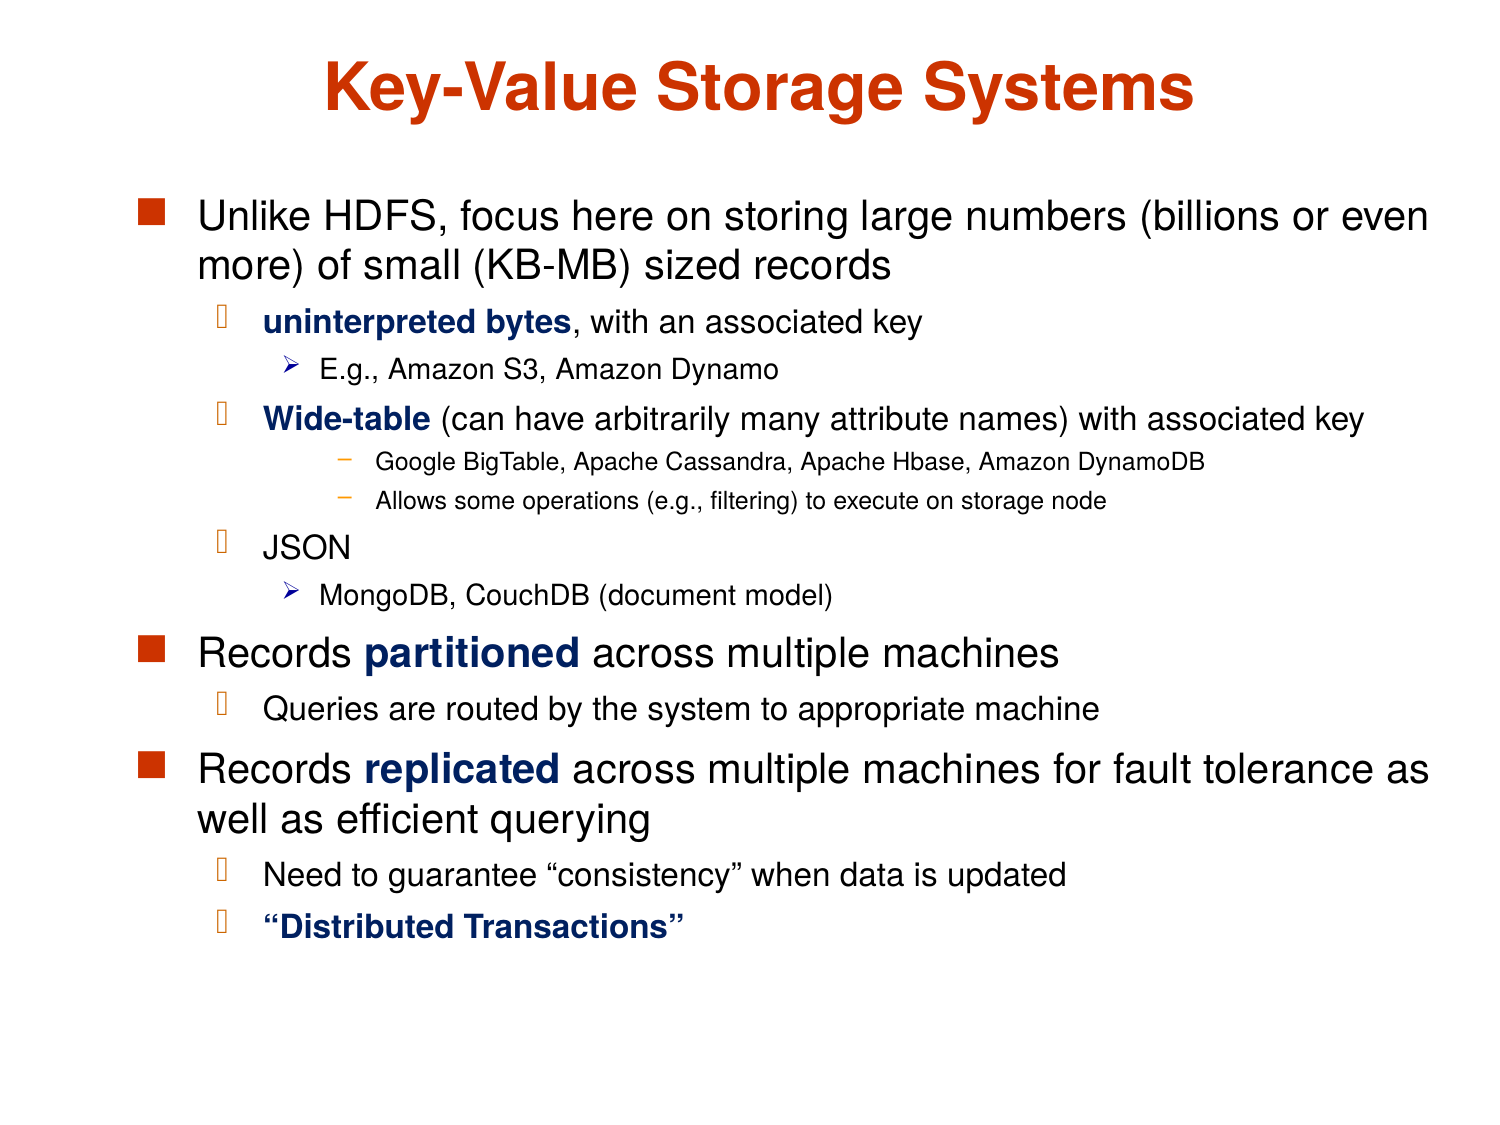

# Key-Value Storage Systems
Unlike HDFS, focus here on storing large numbers (billions or even more) of small (KB-MB) sized records
uninterpreted bytes, with an associated key
E.g., Amazon S3, Amazon Dynamo
Wide-table (can have arbitrarily many attribute names) with associated key
Google BigTable, Apache Cassandra, Apache Hbase, Amazon DynamoDB
Allows some operations (e.g., filtering) to execute on storage node
JSON
MongoDB, CouchDB (document model)
Records partitioned across multiple machines
Queries are routed by the system to appropriate machine
Records replicated across multiple machines for fault tolerance as well as efficient querying
Need to guarantee “consistency” when data is updated
“Distributed Transactions”